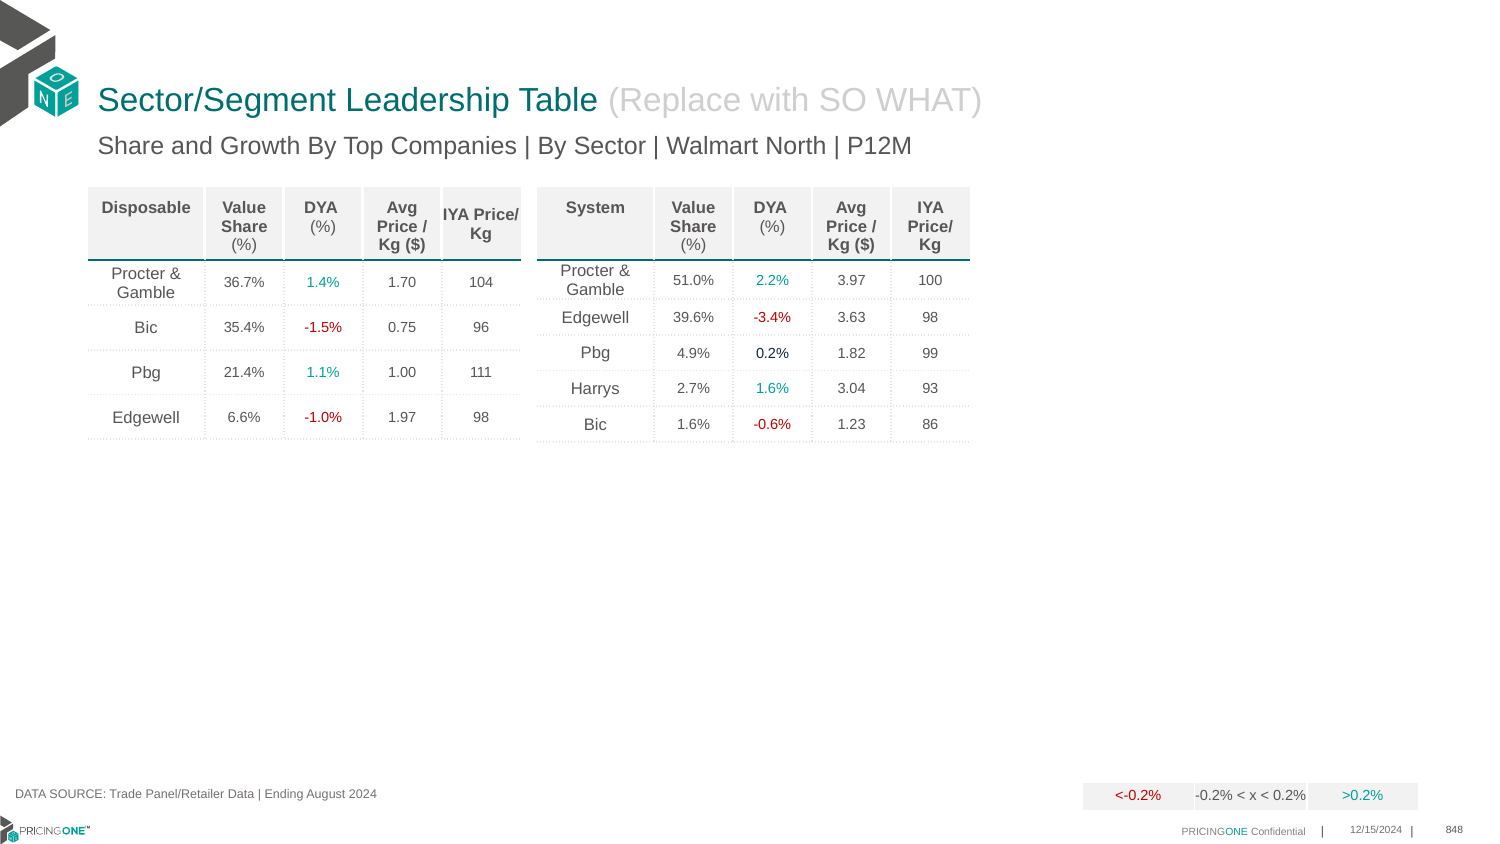

# Sector/Segment Leadership Table (Replace with SO WHAT)
Share and Growth By Top Companies | By Sector | Walmart North | P12M
| Disposable | Value Share (%) | DYA (%) | Avg Price /Kg ($) | IYA Price/ Kg |
| --- | --- | --- | --- | --- |
| Procter & Gamble | 36.7% | 1.4% | 1.70 | 104 |
| Bic | 35.4% | -1.5% | 0.75 | 96 |
| Pbg | 21.4% | 1.1% | 1.00 | 111 |
| Edgewell | 6.6% | -1.0% | 1.97 | 98 |
| System | Value Share (%) | DYA (%) | Avg Price /Kg ($) | IYA Price/Kg |
| --- | --- | --- | --- | --- |
| Procter & Gamble | 51.0% | 2.2% | 3.97 | 100 |
| Edgewell | 39.6% | -3.4% | 3.63 | 98 |
| Pbg | 4.9% | 0.2% | 1.82 | 99 |
| Harrys | 2.7% | 1.6% | 3.04 | 93 |
| Bic | 1.6% | -0.6% | 1.23 | 86 |
DATA SOURCE: Trade Panel/Retailer Data | Ending August 2024
| <-0.2% | -0.2% < x < 0.2% | >0.2% |
| --- | --- | --- |

12/15/2024
848